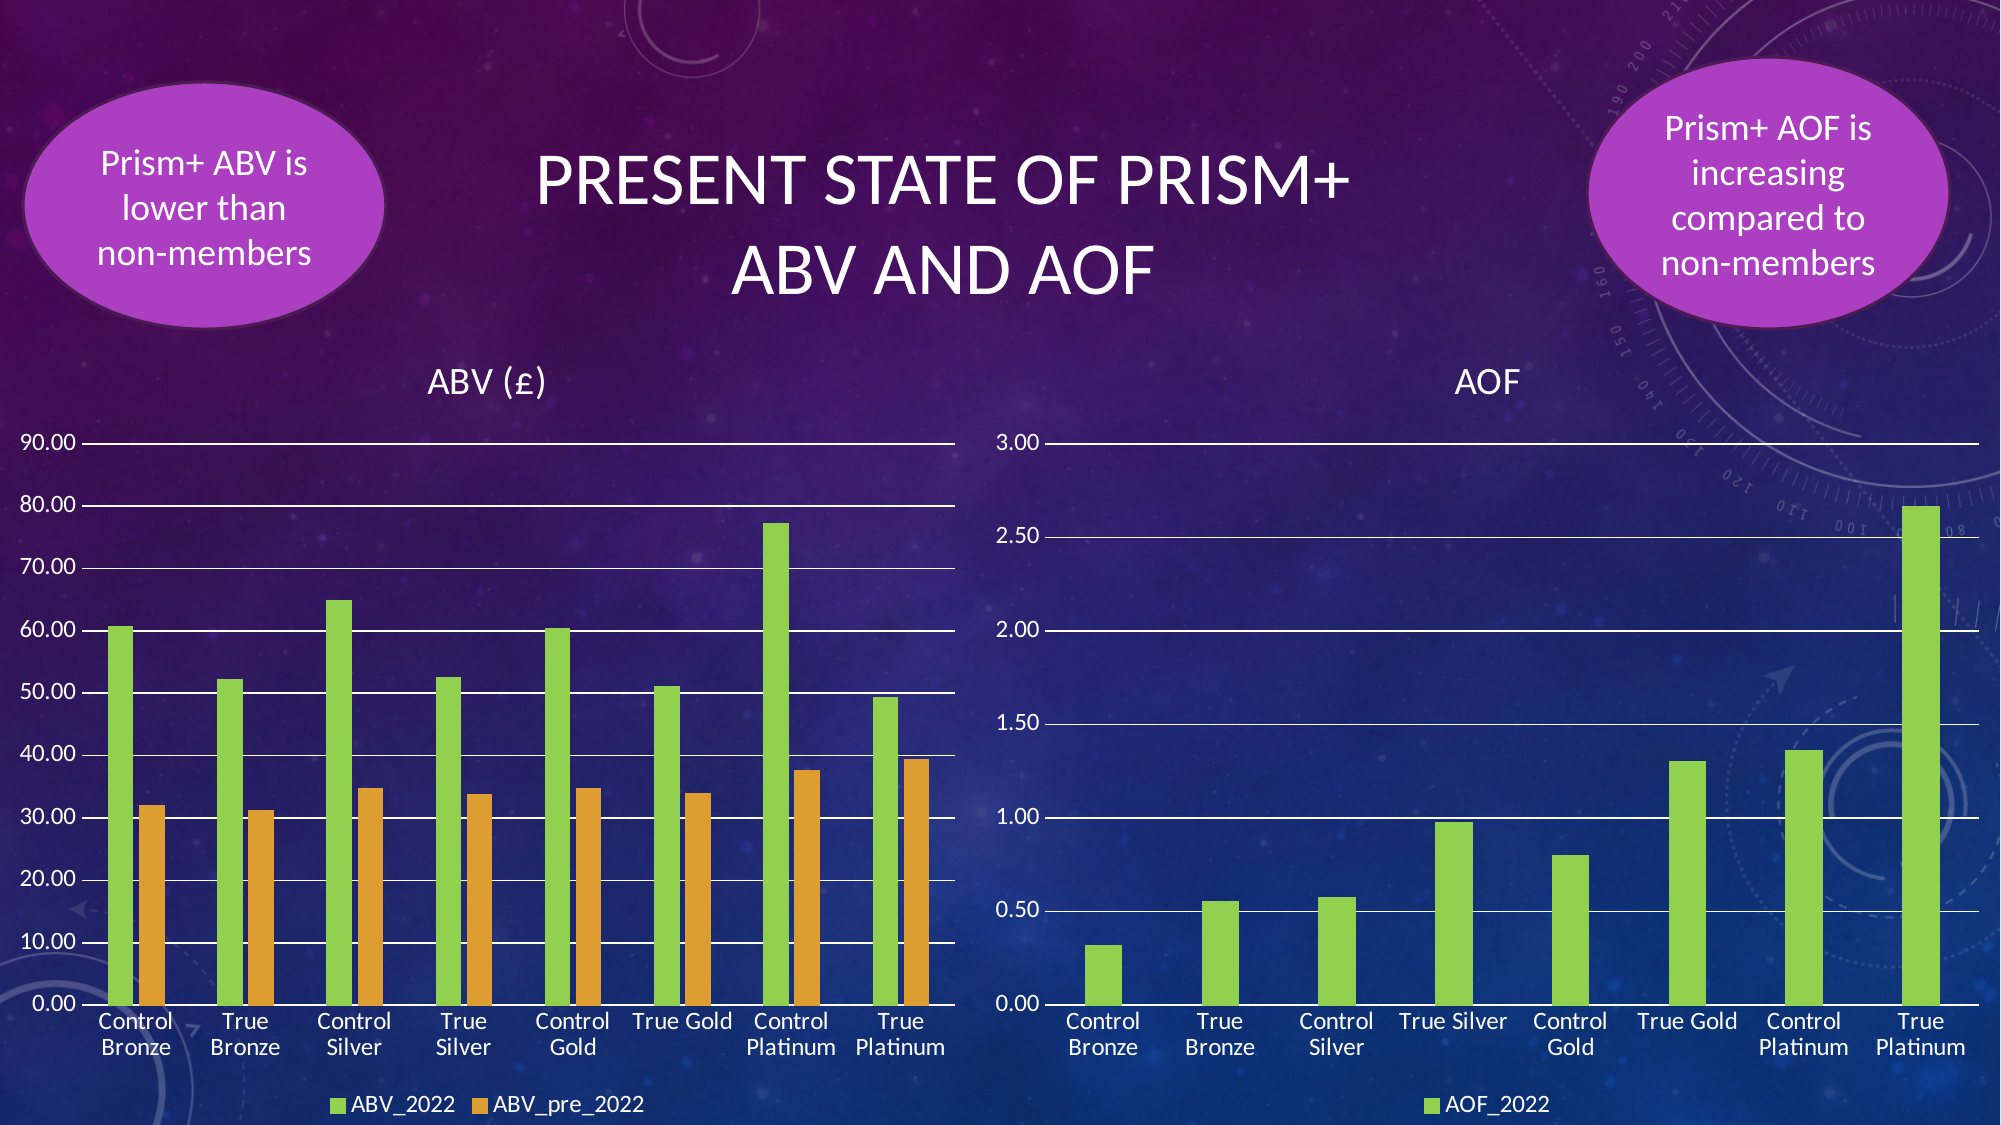

Prism+ AOF is increasing compared to non-members
Prism+ ABV is lower than non-members
# PRESENT STATE OF Prism+ ABV and AOF

### Chart: ABV (£)

| Category | ABV_2022 | ABV_pre_2022 |
|---|---|---|
| Control Bronze | 60.7503790973671 | 31.9456260122087 |
| True Bronze | 52.1998173383774 | 31.1561963007159 |
| Control Silver | 64.8915667853466 | 34.6520903313663 |
| True Silver | 52.4734941443052 | 33.7590752781389 |
| Control Gold | 60.3759763880299 | 34.676961762261 |
| True Gold | 51.0862197289516 | 33.9876077421815 |
| Control Platinum | 77.2737699613379 | 37.611601344255 |
| True Platinum | 49.303538183299 | 39.4448411968745 |

### Chart: AOF

| Category | AOF_2022 |
|---|---|
| Control Bronze | 0.319795689547776 |
| True Bronze | 0.555172870578884 |
| Control Silver | 0.57739446209714 |
| True Silver | 0.975726051148677 |
| Control Gold | 0.800498753117206 |
| True Gold | 1.30091533180777 |
| Control Platinum | 1.35844471445929 |
| True Platinum | 2.66403162055336 |